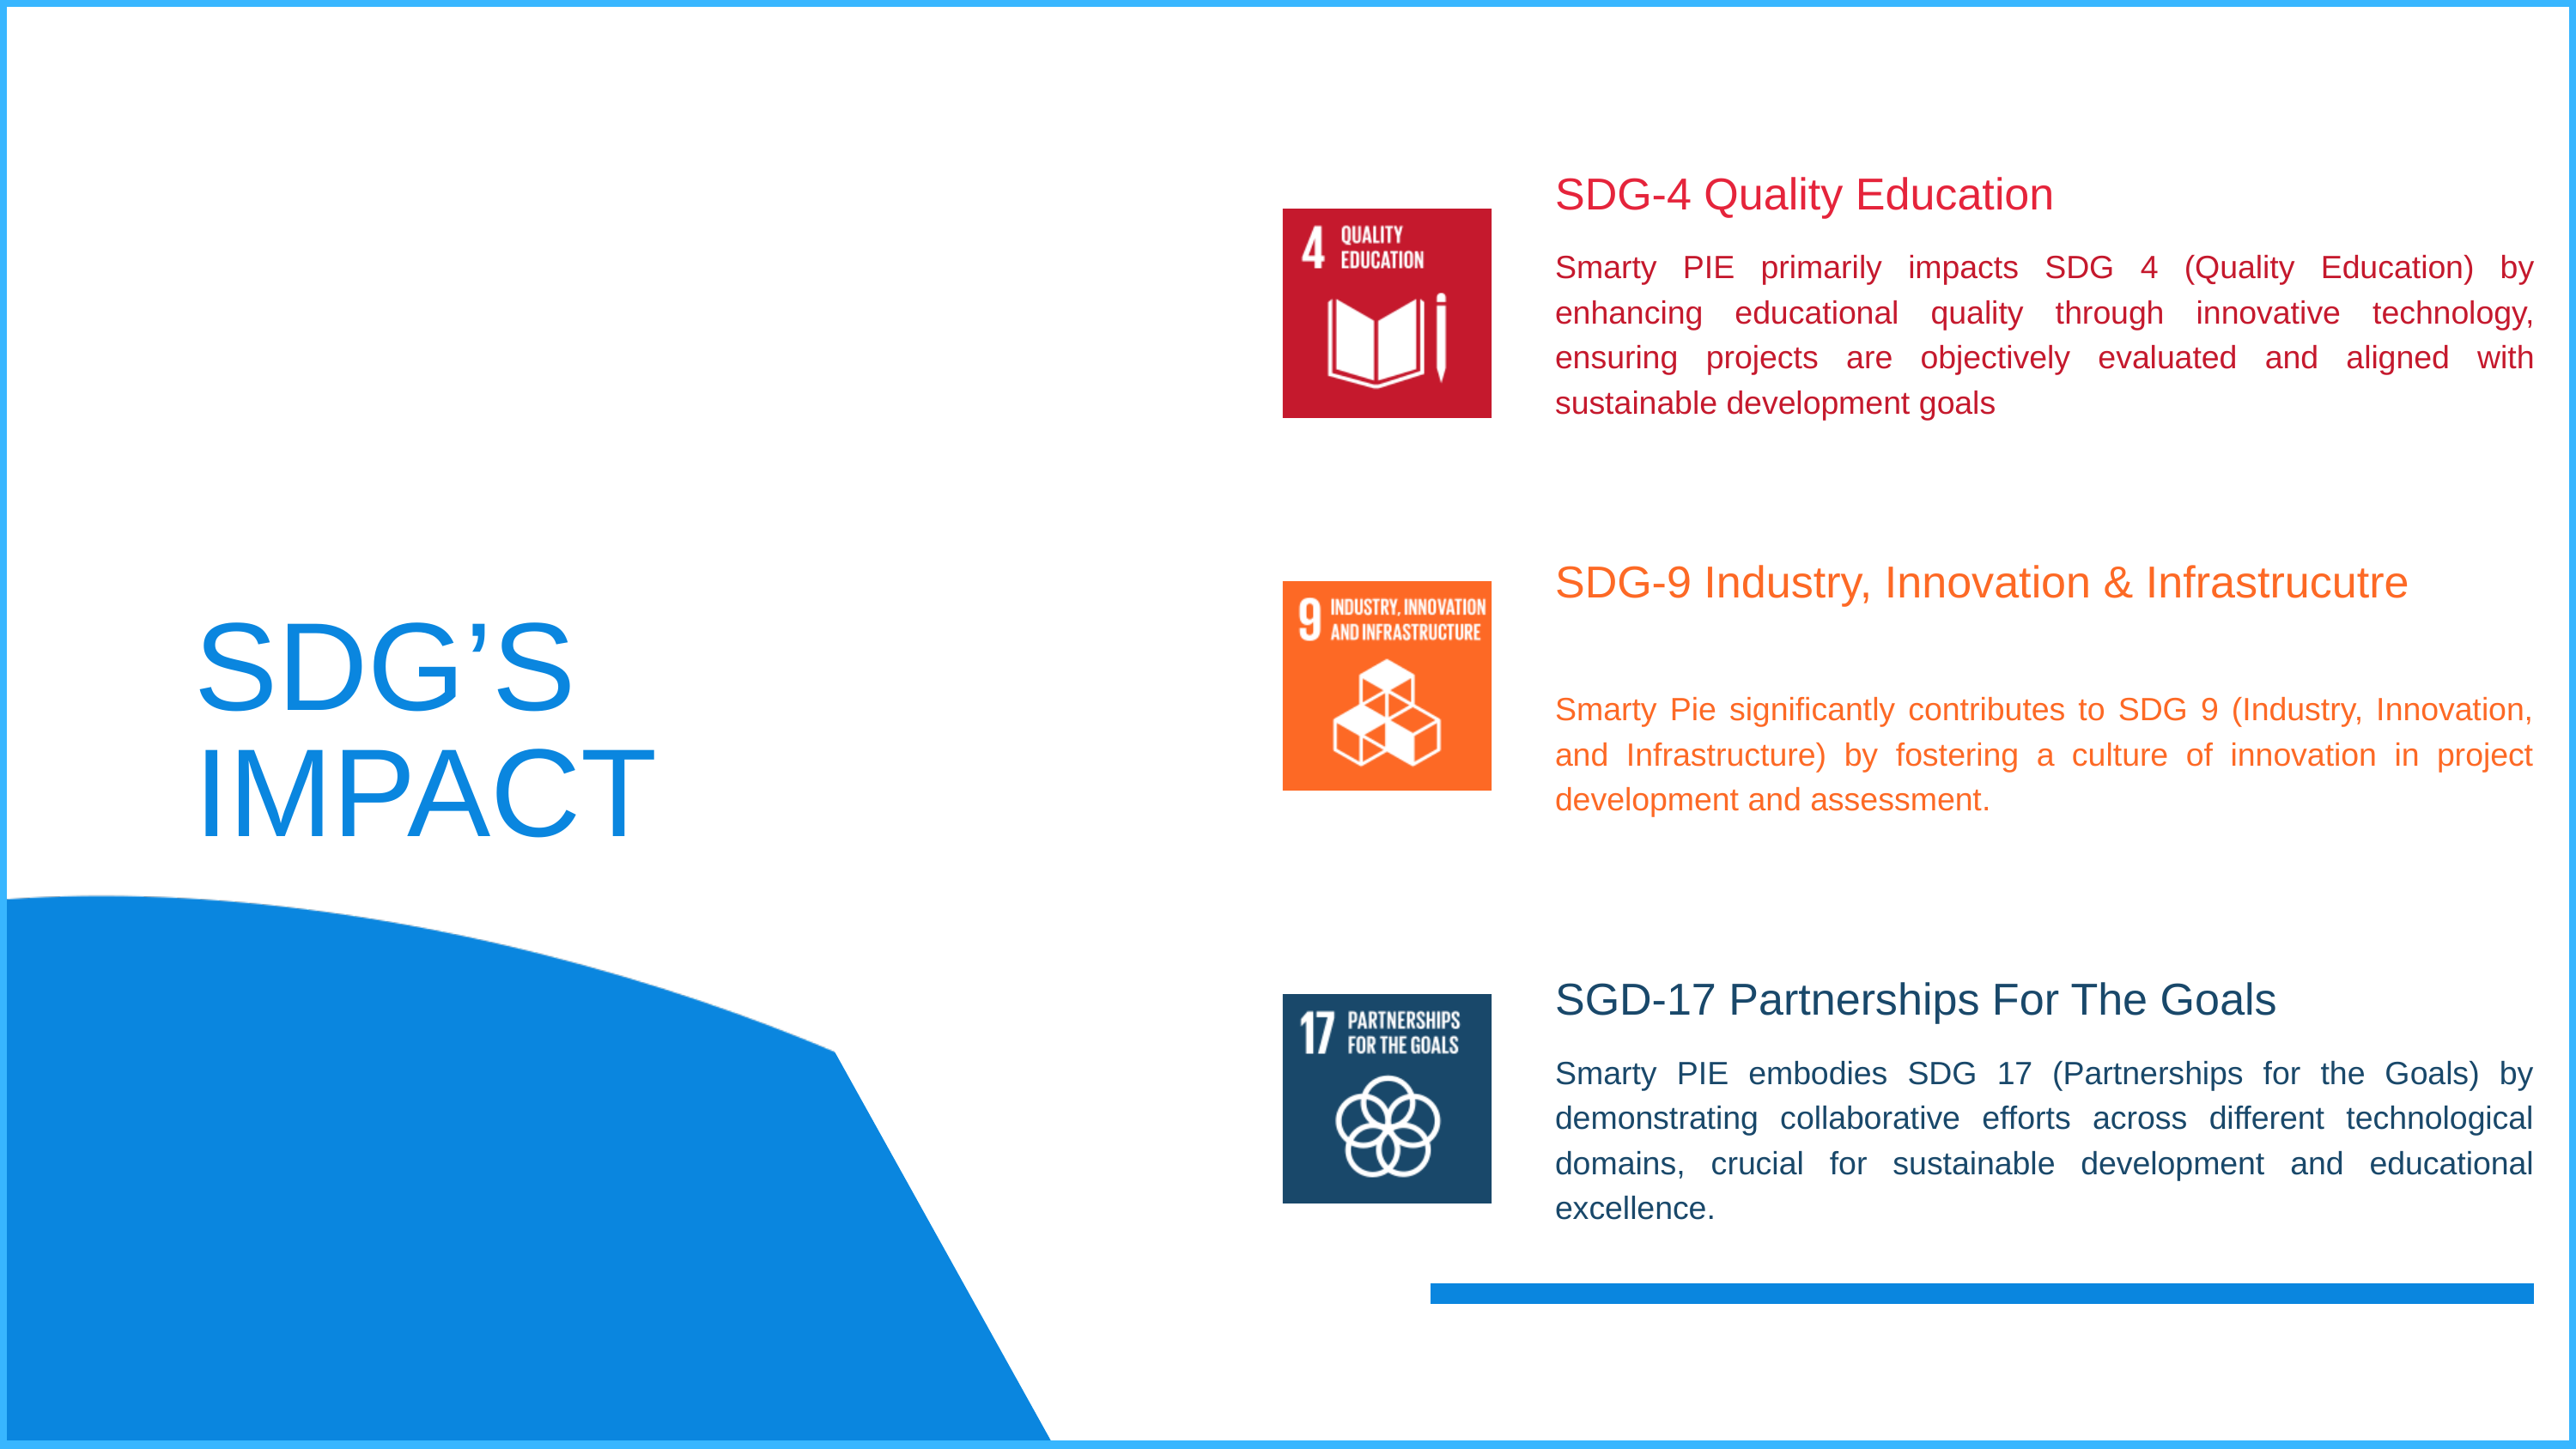

SDG-4 Quality Education
Smarty PIE primarily impacts SDG 4 (Quality Education) by enhancing educational quality through innovative technology, ensuring projects are objectively evaluated and aligned with sustainable development goals

SDG-9 Industry, Innovation & Infrastrucutre
Smarty Pie significantly contributes to SDG 9 (Industry, Innovation, and Infrastructure) by fostering a culture of innovation in project development and assessment.

SDG’S IMPACT

SGD-17 Partnerships For The Goals
Smarty PIE embodies SDG 17 (Partnerships for the Goals) by demonstrating collaborative efforts across different technological domains, crucial for sustainable development and educational excellence.